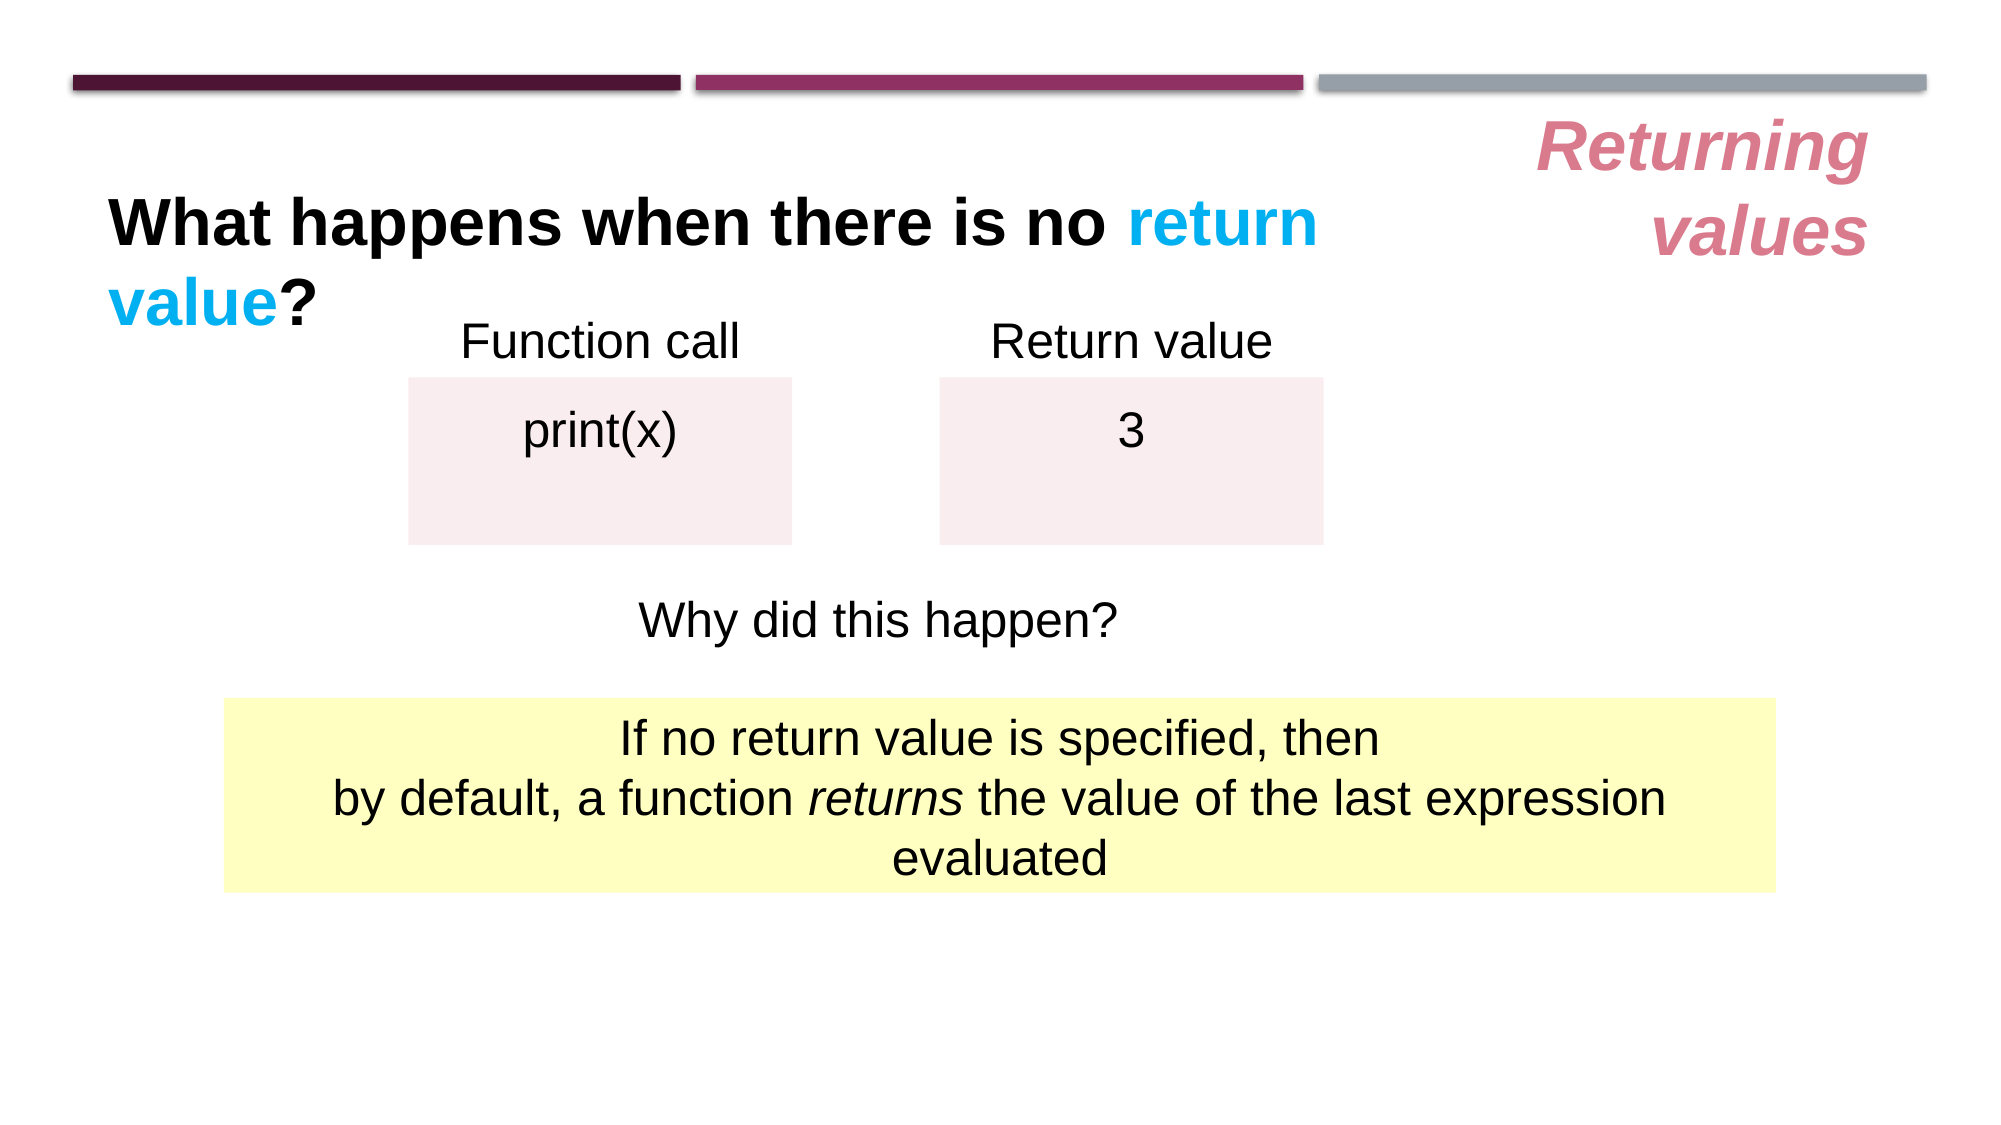

Returning values
What happens when there is no return value?
Function call
Return value
print(x)
3
Why did this happen?
If no return value is specified, then
by default, a function returns the value of the last expression evaluated